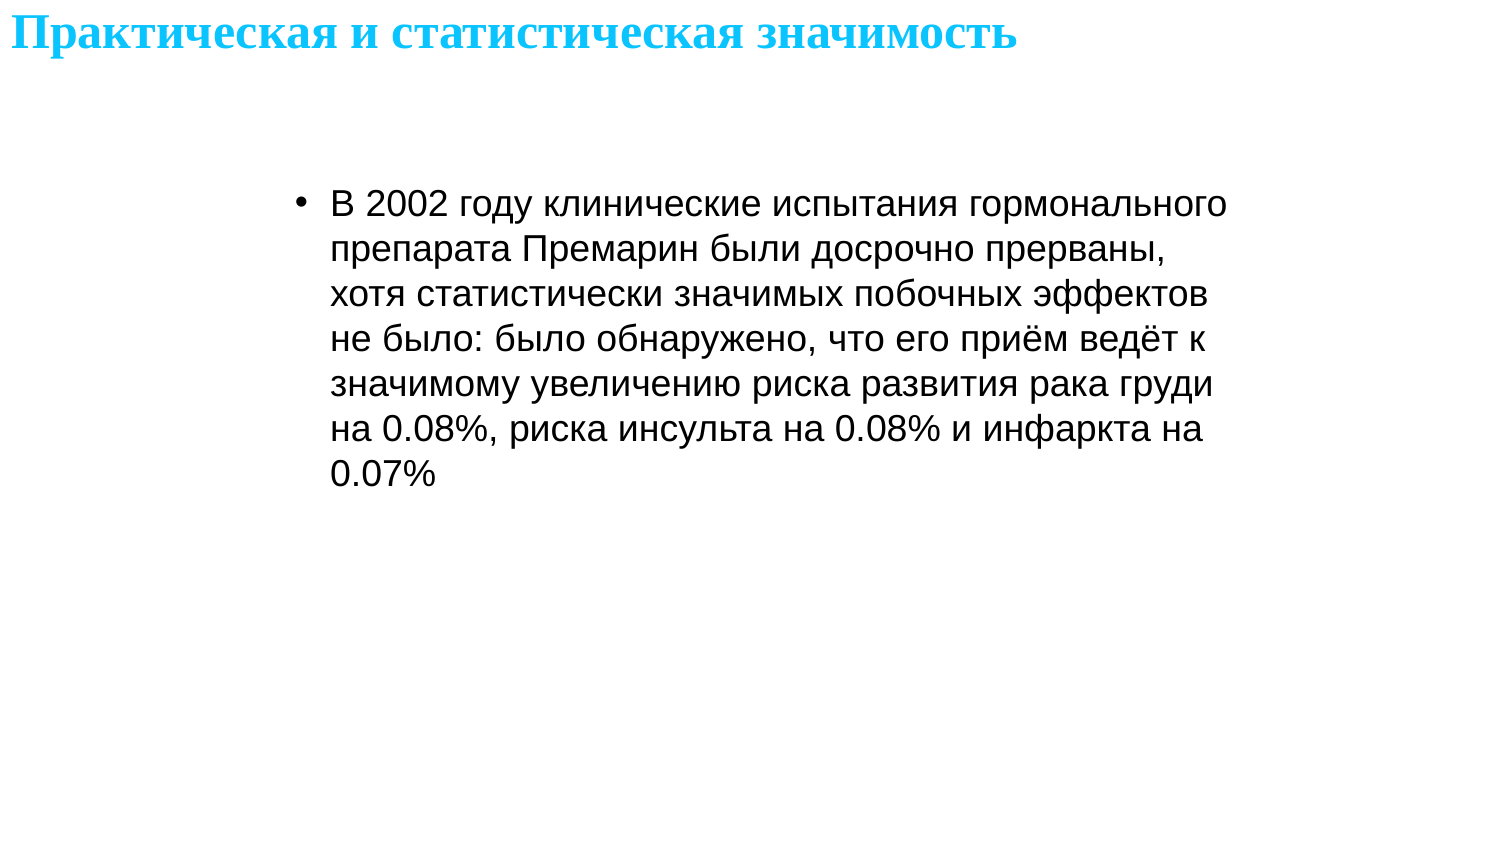

# Практическая и статистическая значимость
В 2002 году клинические испытания гормонального препарата Премарин были досрочно прерваны, хотя статистически значимых побочных эффектов не было: было обнаружено, что его приём ведёт к значимому увеличению риска развития рака груди на 0.08%, риска инсульта на 0.08% и инфаркта на 0.07%